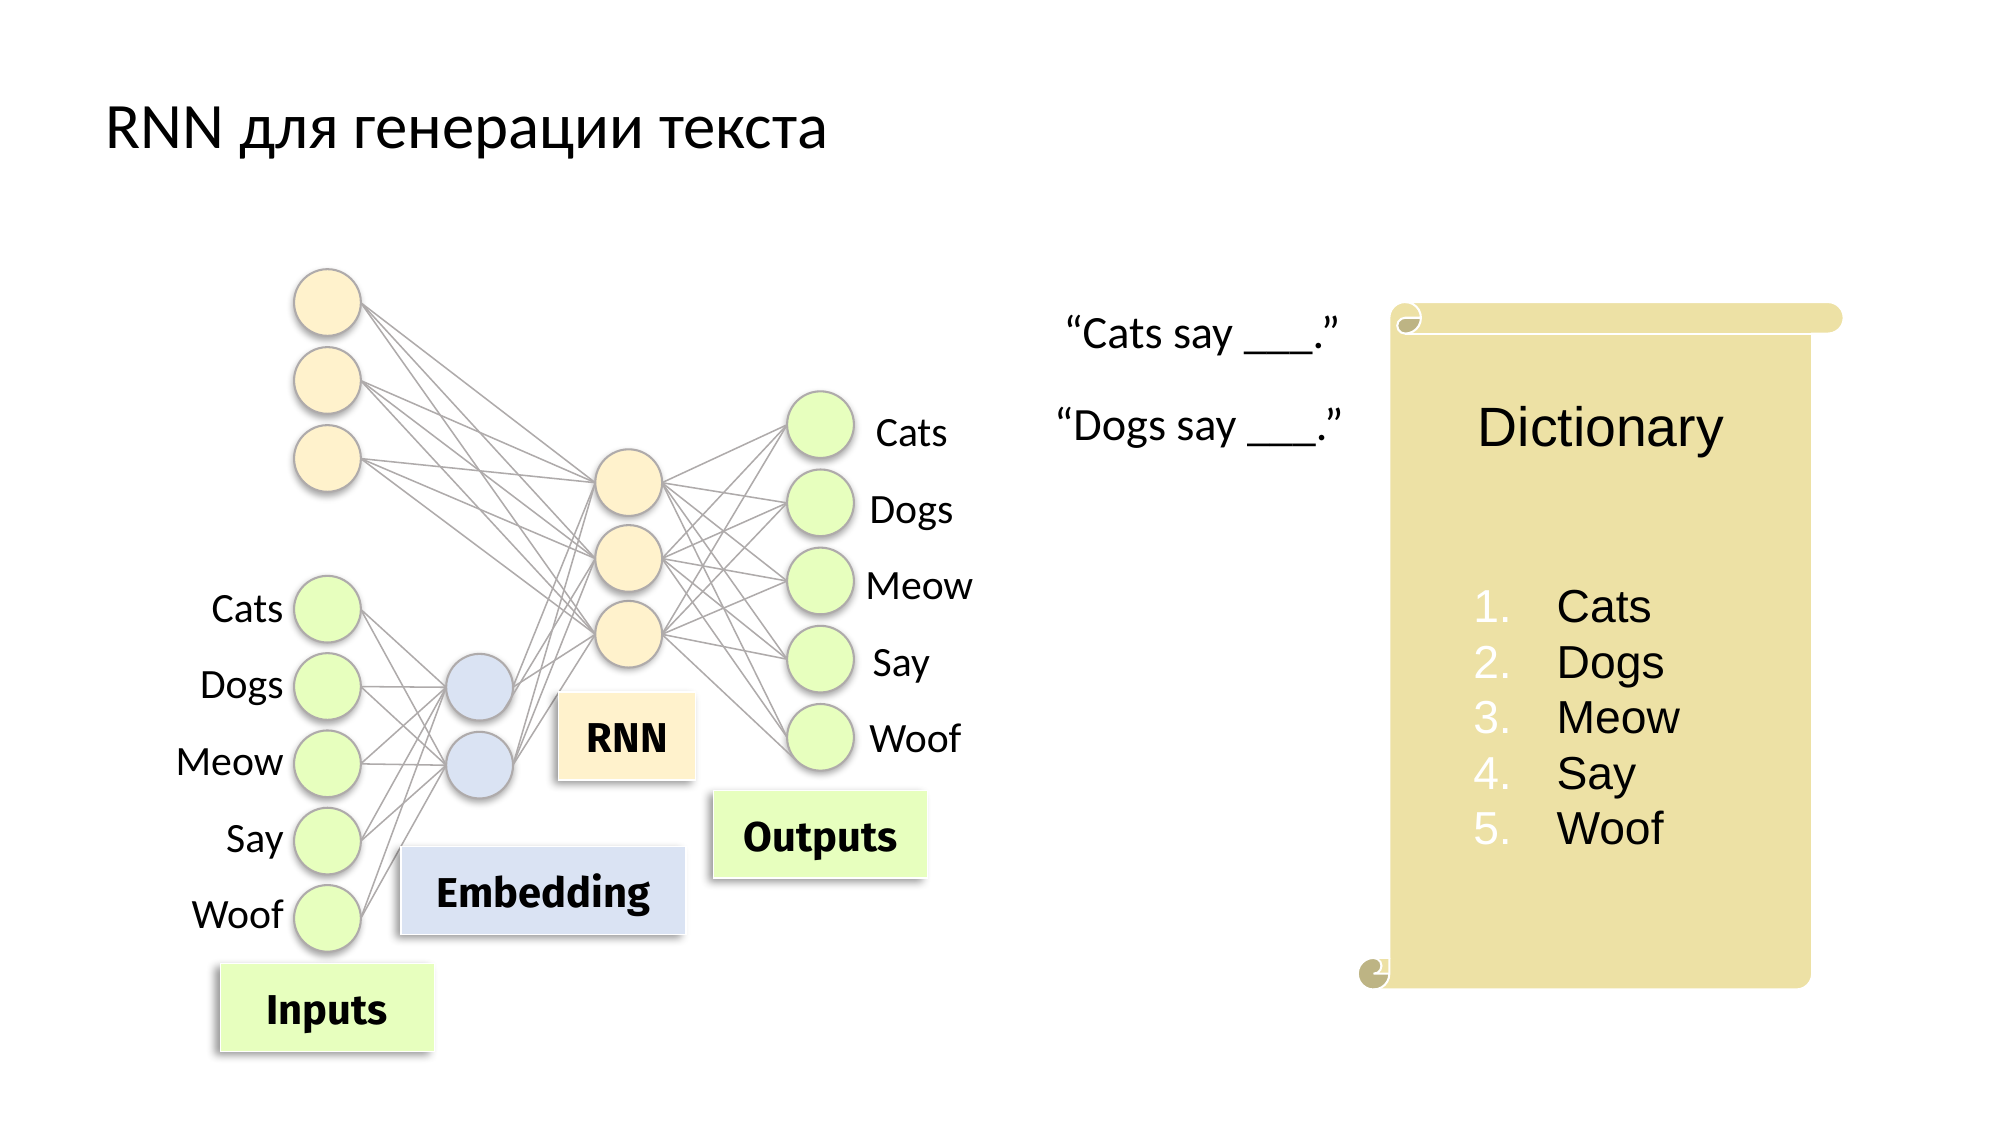

# RNN для генерации текста

“Cats say ___.”

Dictionary

“Dogs say ___.”
Cats

Dogs

Meow
Cats
Dogs
Meow
Say
Woof

Cats

Say

Dogs
RNN

Woof

Meow

Outputs

Say
Embedding
Woof

Inputs